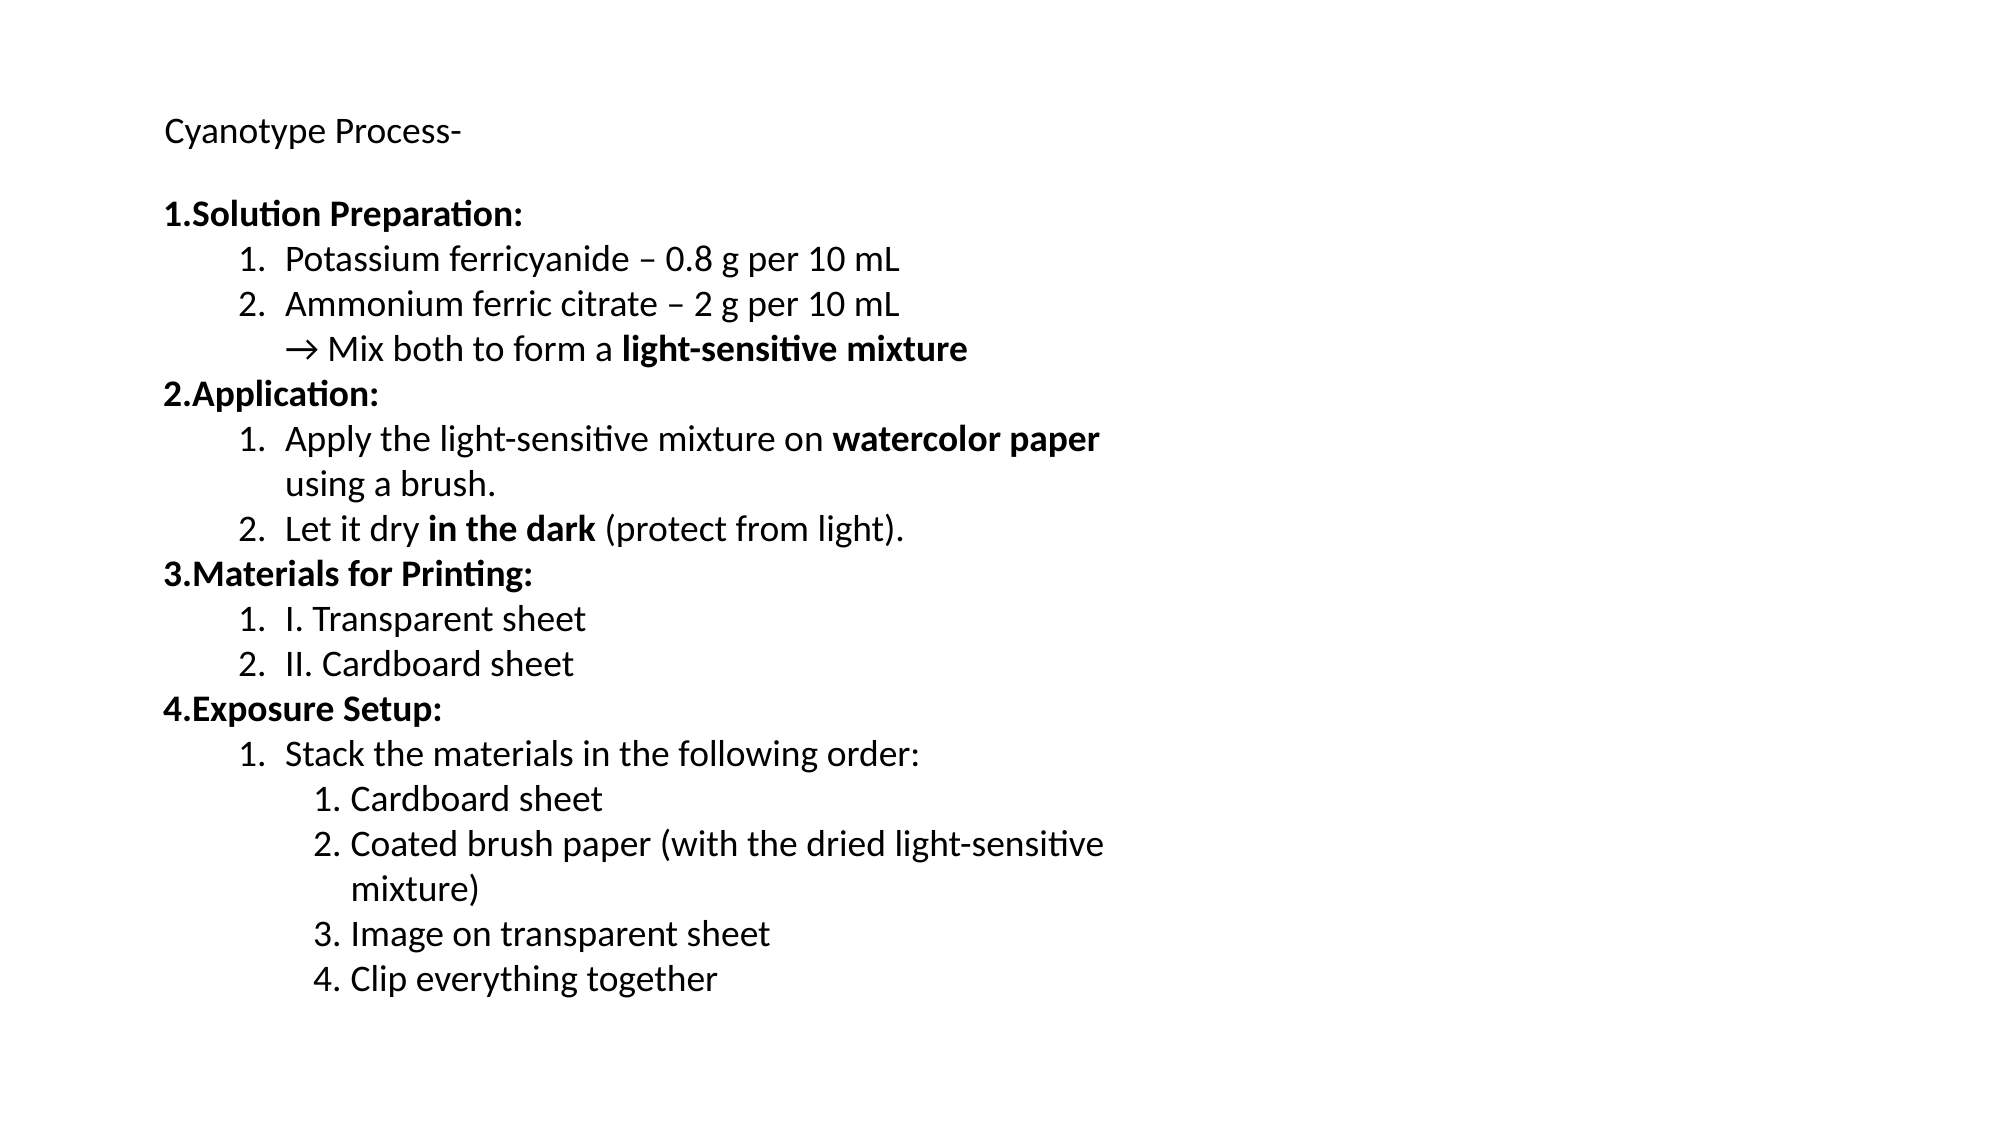

Cyanotype Process-
Solution Preparation:
Potassium ferricyanide – 0.8 g per 10 mL
Ammonium ferric citrate – 2 g per 10 mL
→ Mix both to form a light-sensitive mixture
Application:
Apply the light-sensitive mixture on watercolor paper using a brush.
Let it dry in the dark (protect from light).
Materials for Printing:
I. Transparent sheet
II. Cardboard sheet
Exposure Setup:
Stack the materials in the following order:
Cardboard sheet
Coated brush paper (with the dried light-sensitive mixture)
Image on transparent sheet
Clip everything together